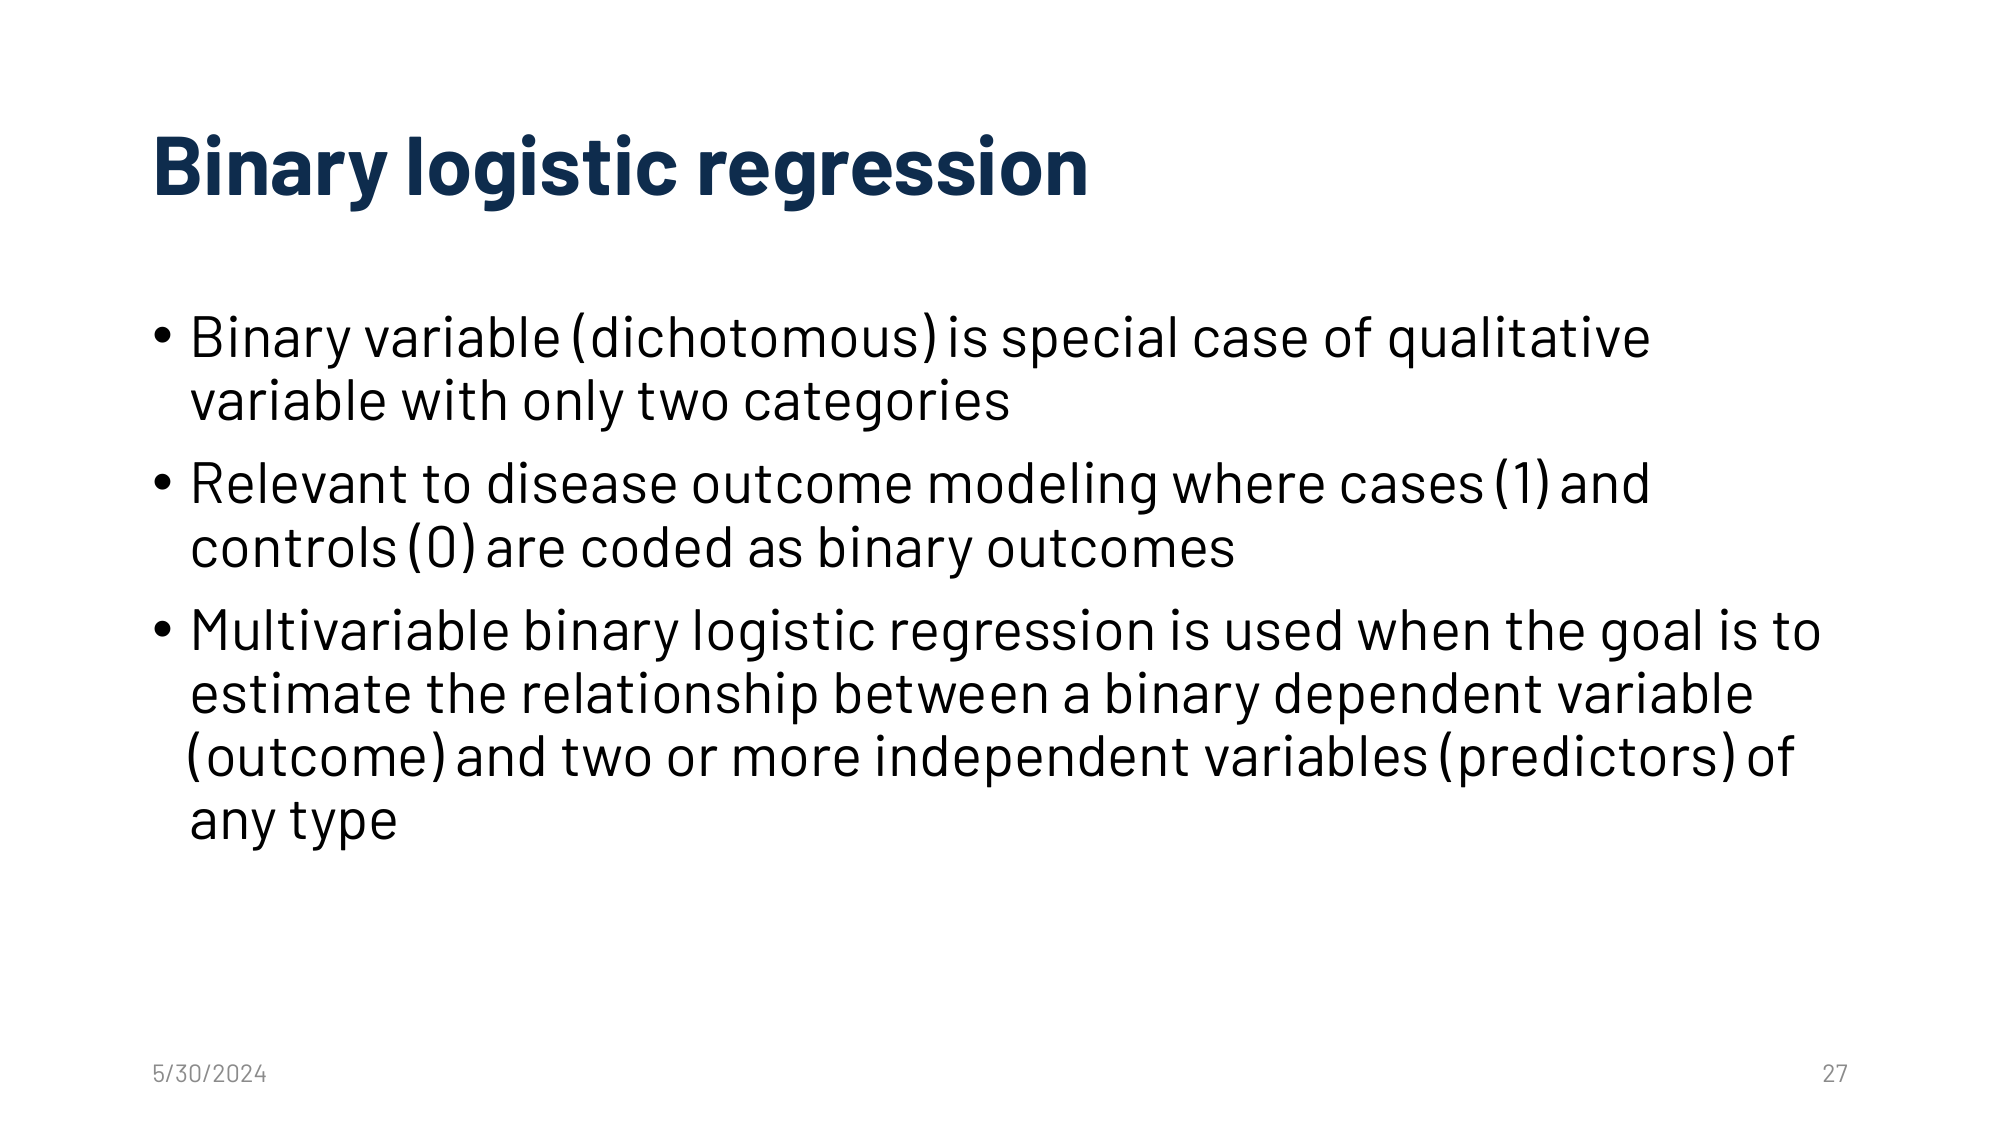

# Binary logistic regression
Binary variable (dichotomous) is special case of qualitative variable with only two categories
Relevant to disease outcome modeling where cases (1) and controls (0) are coded as binary outcomes
Multivariable binary logistic regression is used when the goal is to estimate the relationship between a binary dependent variable (outcome) and two or more independent variables (predictors) of any type

5/30/2024
27